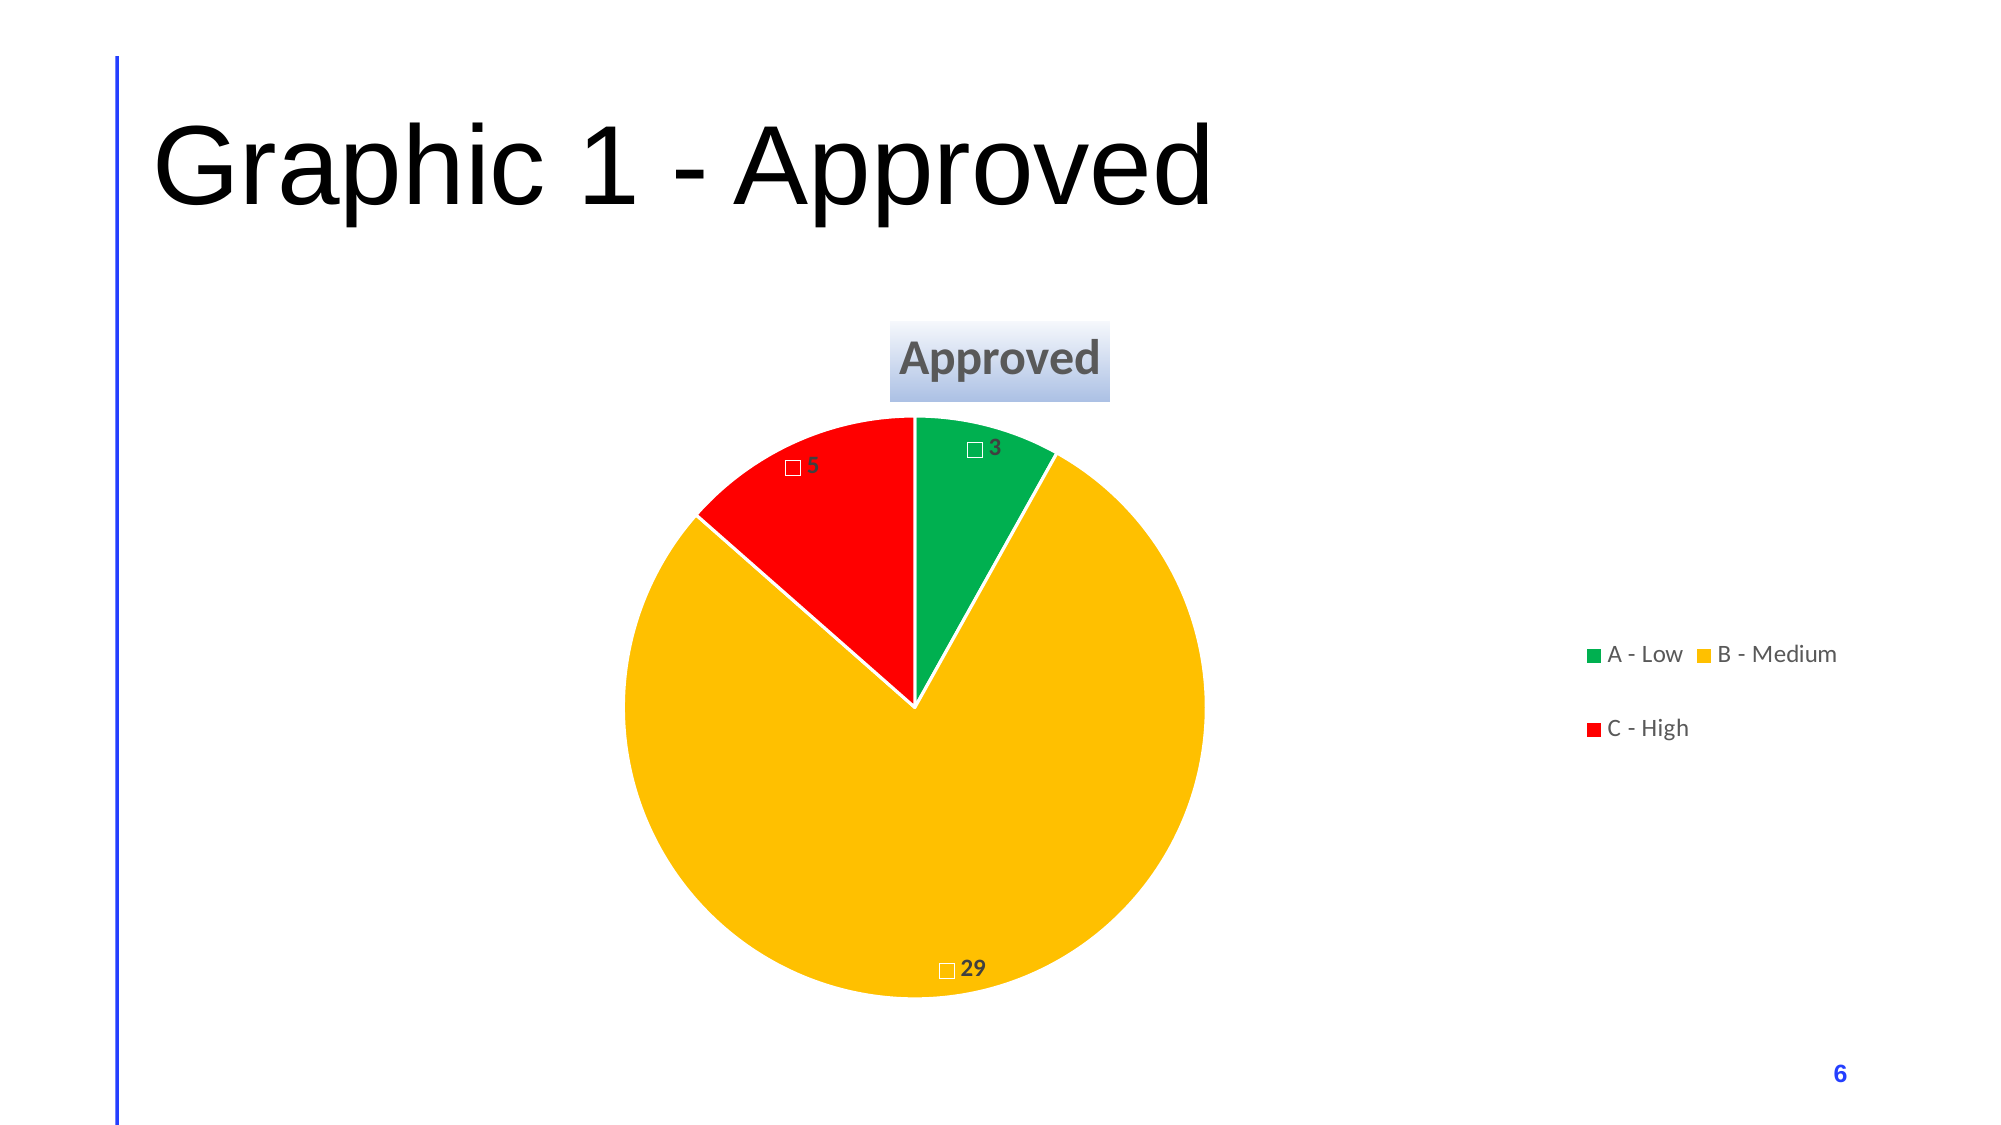

# Graphic 1 - Approved

### Chart: Approved

| Category | Total |
|---|---|
| A - Low | 3.0 |
| B - Medium | 29.0 |
| C - High | 5.0 |
6